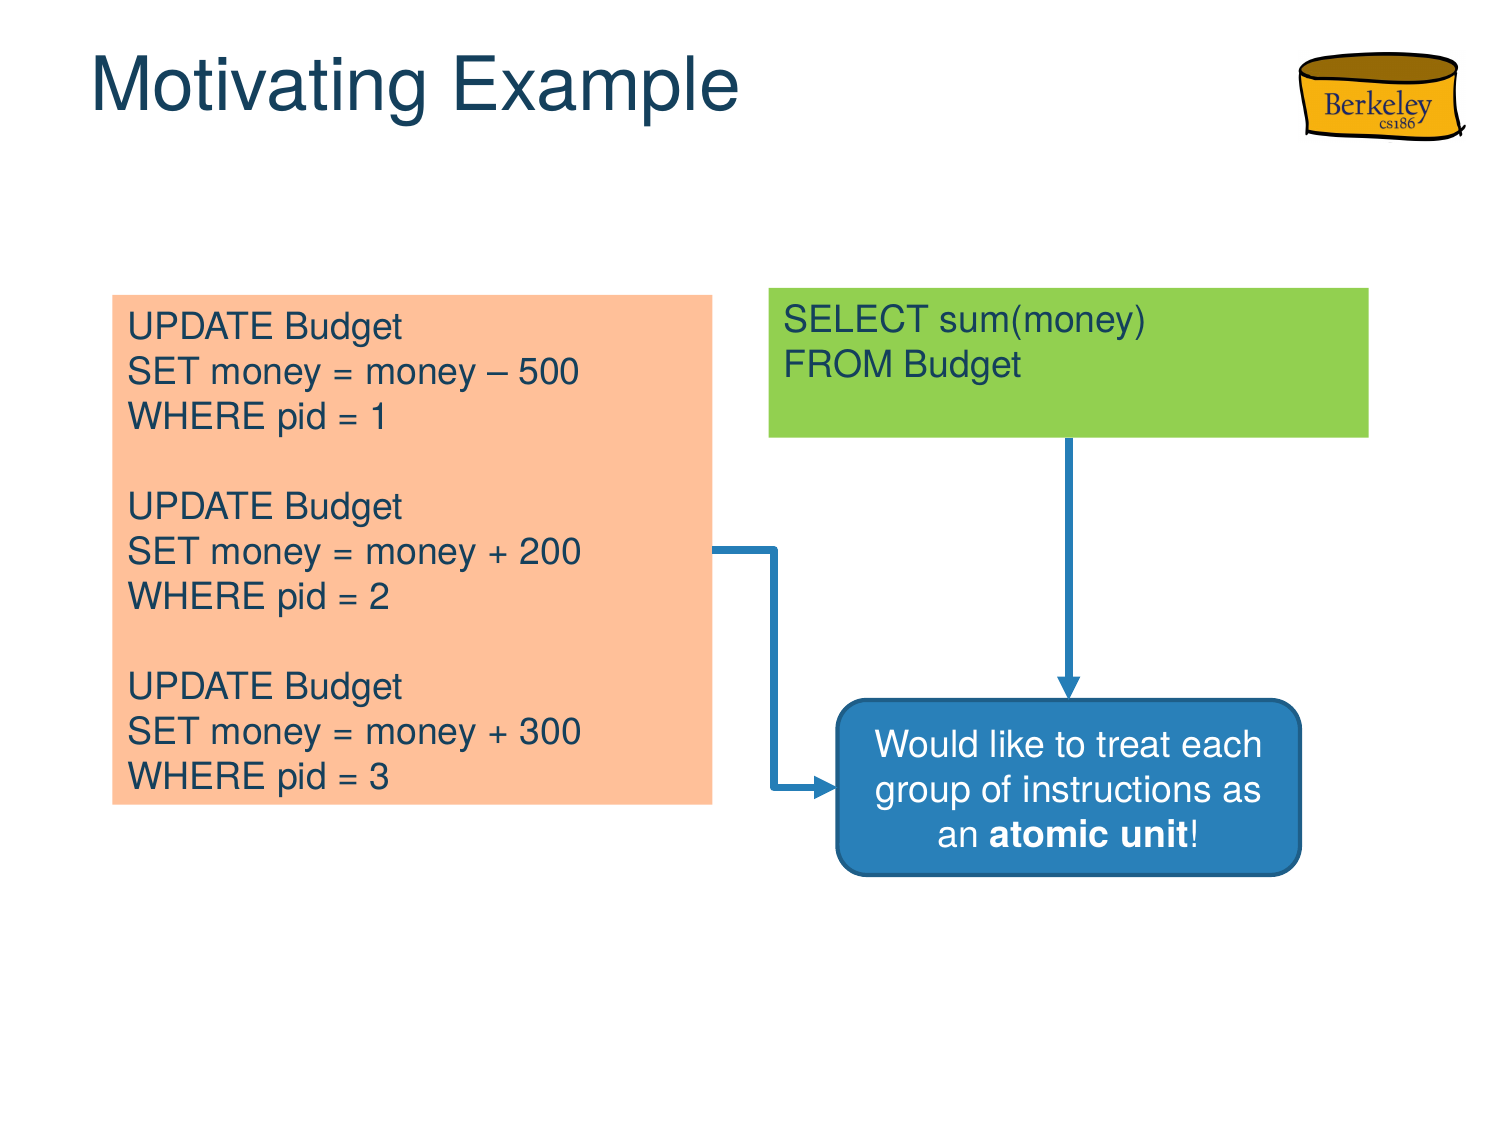

# Motivating Example

SELECT sum(money)
FROM Budget

UPDATE Budget
SET money = money – 500
WHERE pid = 1

UPDATE Budget
SET money = money + 200
WHERE pid = 2

UPDATE Budget
SET money = money + 300
WHERE pid = 3
Would like to treat each group of instructions as an atomic unit!